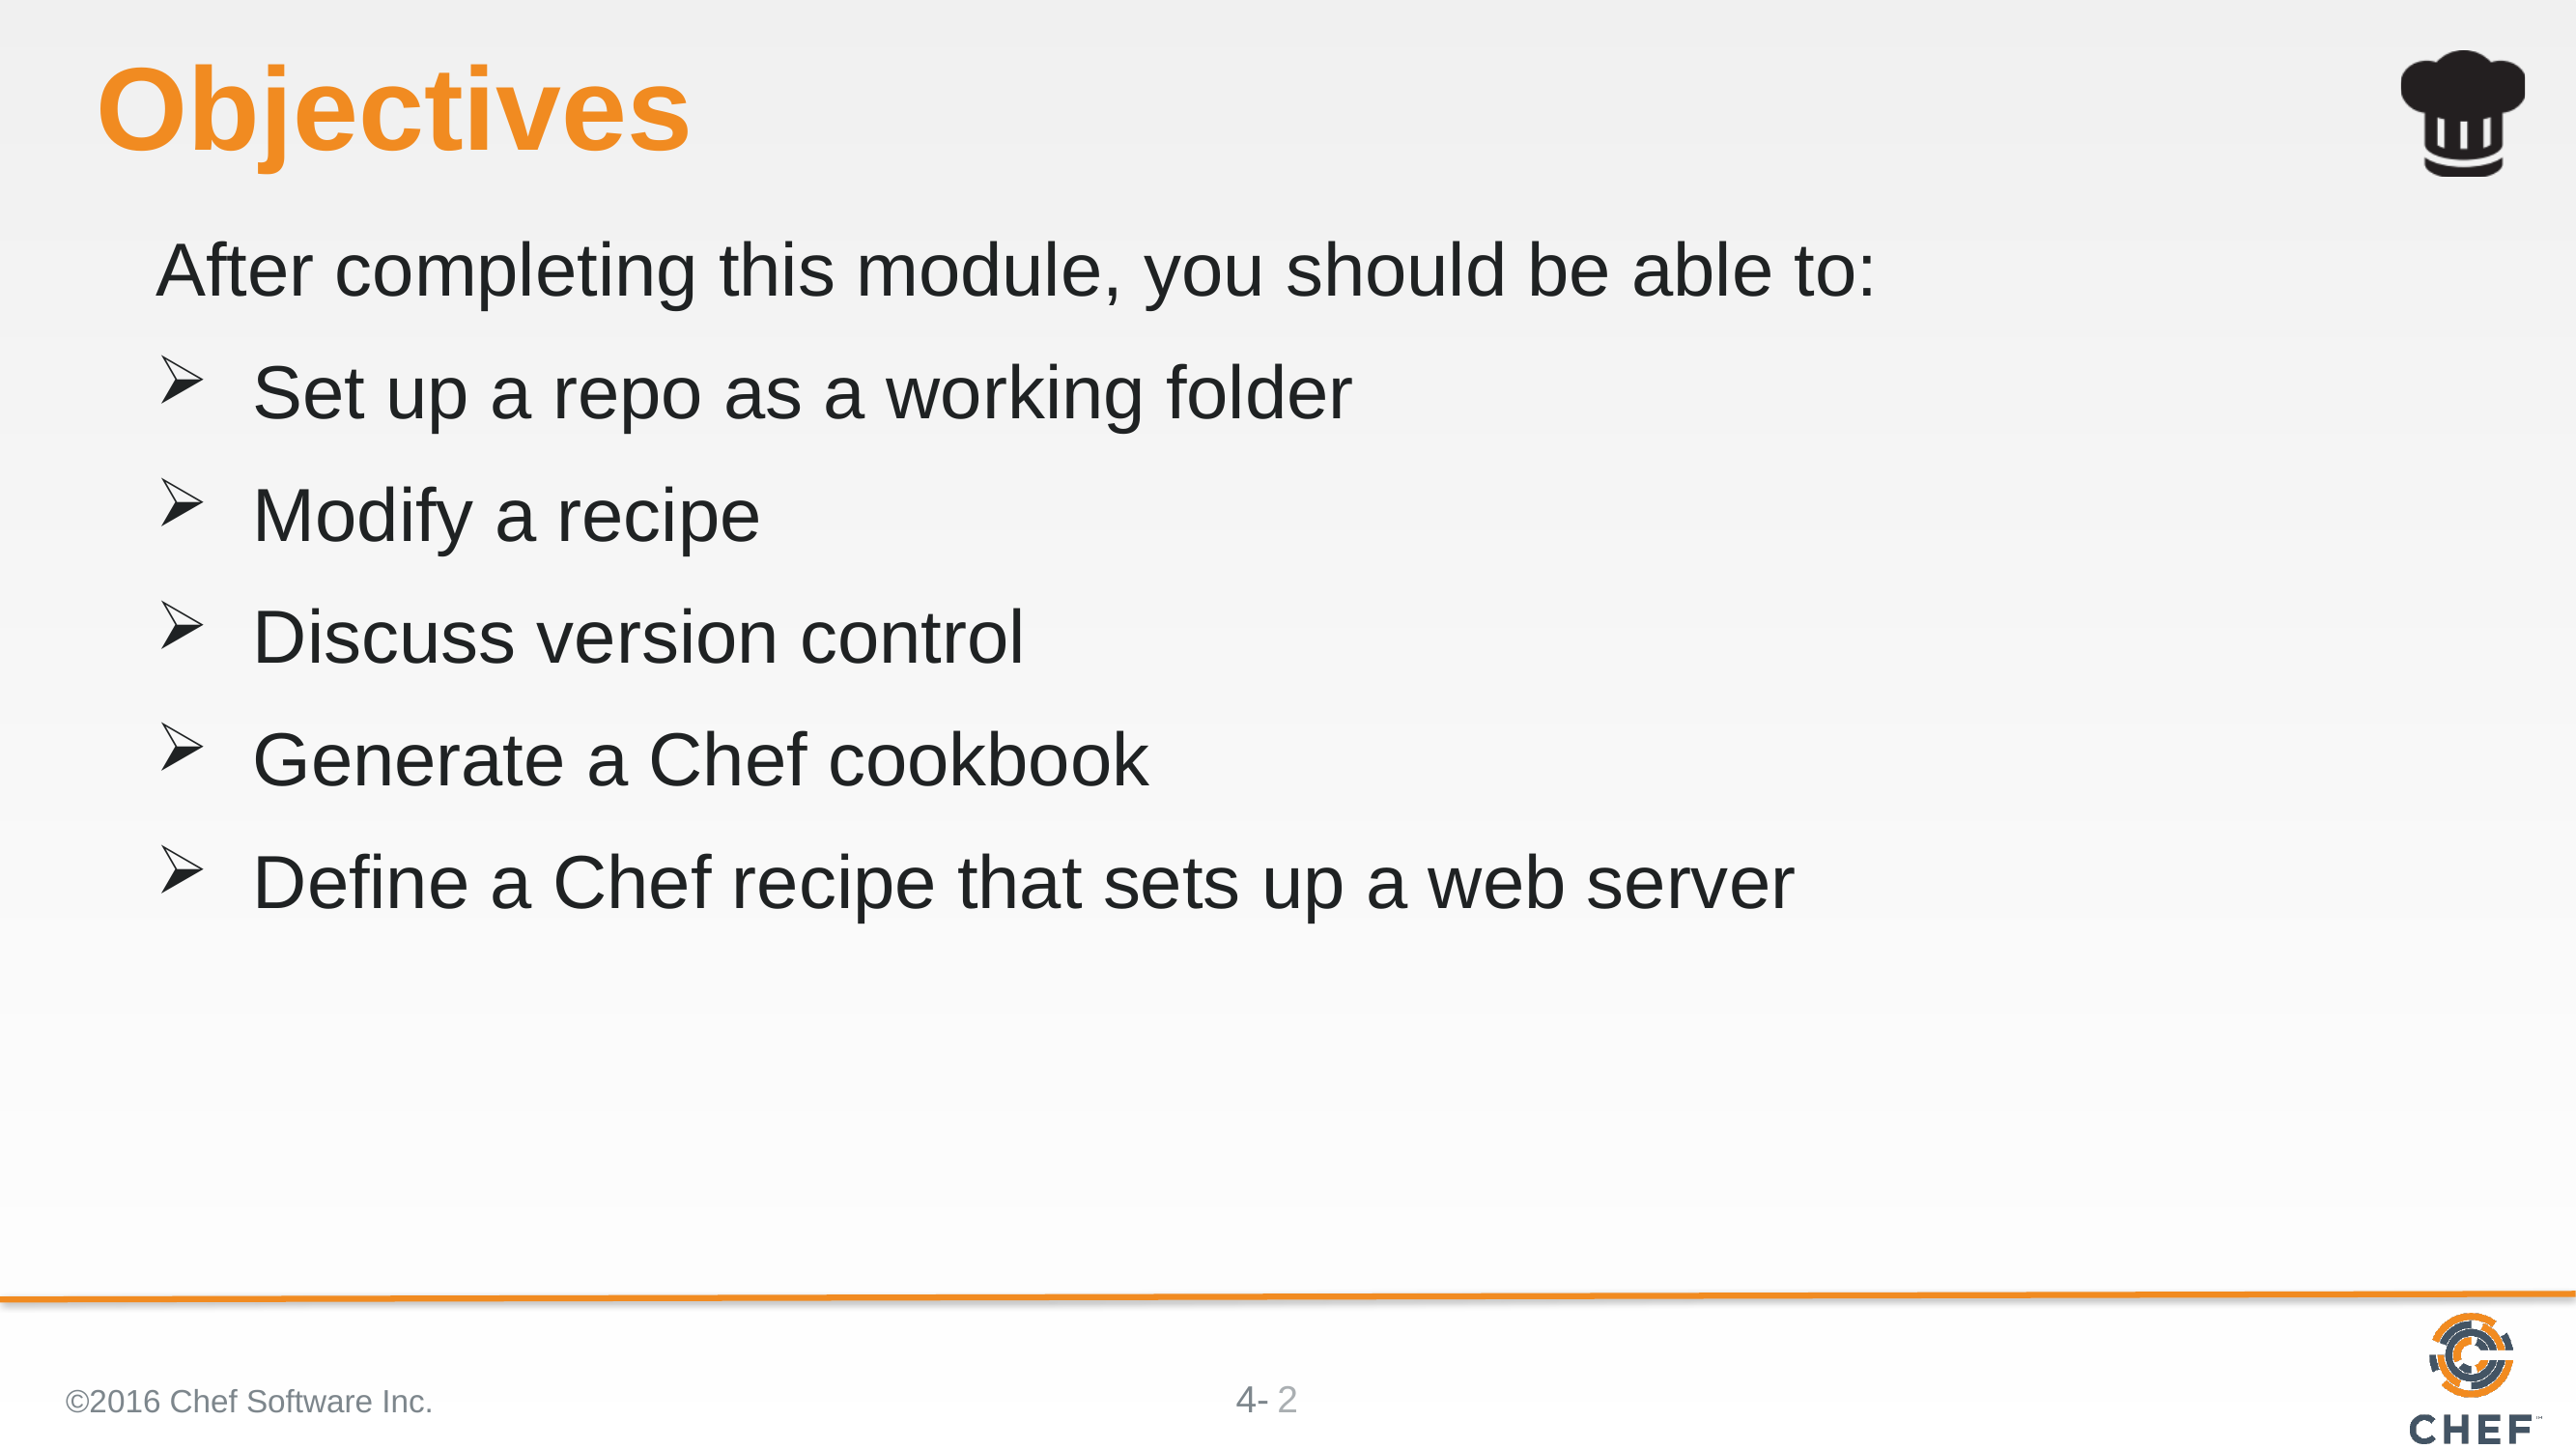

# Objectives
After completing this module, you should be able to:
Set up a repo as a working folder
Modify a recipe
Discuss version control
Generate a Chef cookbook
Define a Chef recipe that sets up a web server

©2016 Chef Software Inc.
2